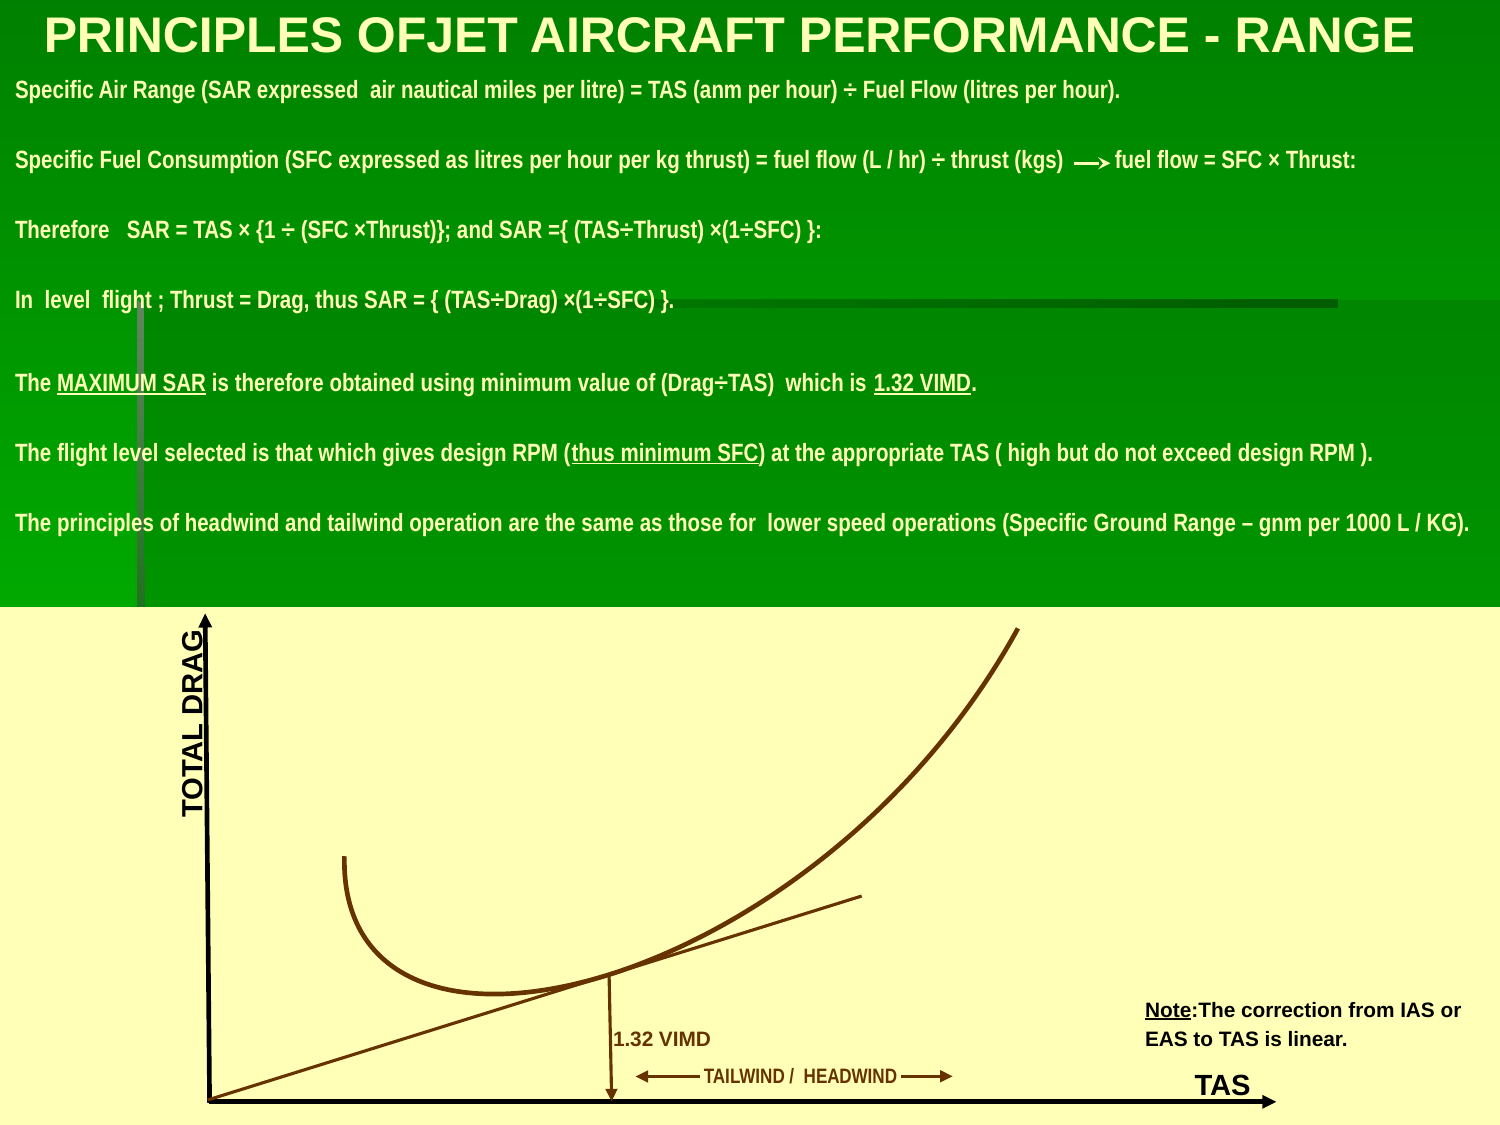

PRINCIPLES OFJET AIRCRAFT PERFORMANCE - RANGE
Specific Air Range (SAR expressed  air nautical miles per litre) = TAS (anm per hour) ÷ Fuel Flow (litres per hour).

Specific Fuel Consumption (SFC expressed as litres per hour per kg thrust) = fuel flow (L / hr) ÷ thrust (kgs)         fuel flow = SFC × Thrust:

Therefore   SAR = TAS × {1 ÷ (SFC ×Thrust)}; and SAR ={ (TAS÷Thrust) ×(1÷SFC) }:

In  level  flight ; Thrust = Drag, thus SAR = { (TAS÷Drag) ×(1÷SFC) }.
The MAXIMUM SAR is therefore obtained using minimum value of (Drag÷TAS)  which is 1.32 VIMD.

The flight level selected is that which gives design RPM (thus minimum SFC) at the appropriate TAS ( high but do not exceed design RPM ).

The principles of headwind and tailwind operation are the same as those for  lower speed operations (Specific Ground Range – gnm per 1000 L / KG).

TOTAL DRAG
Note:The correction from IAS or
EAS to TAS is linear.
1.32 VIMD
TAILWIND /  HEADWIND
TAS